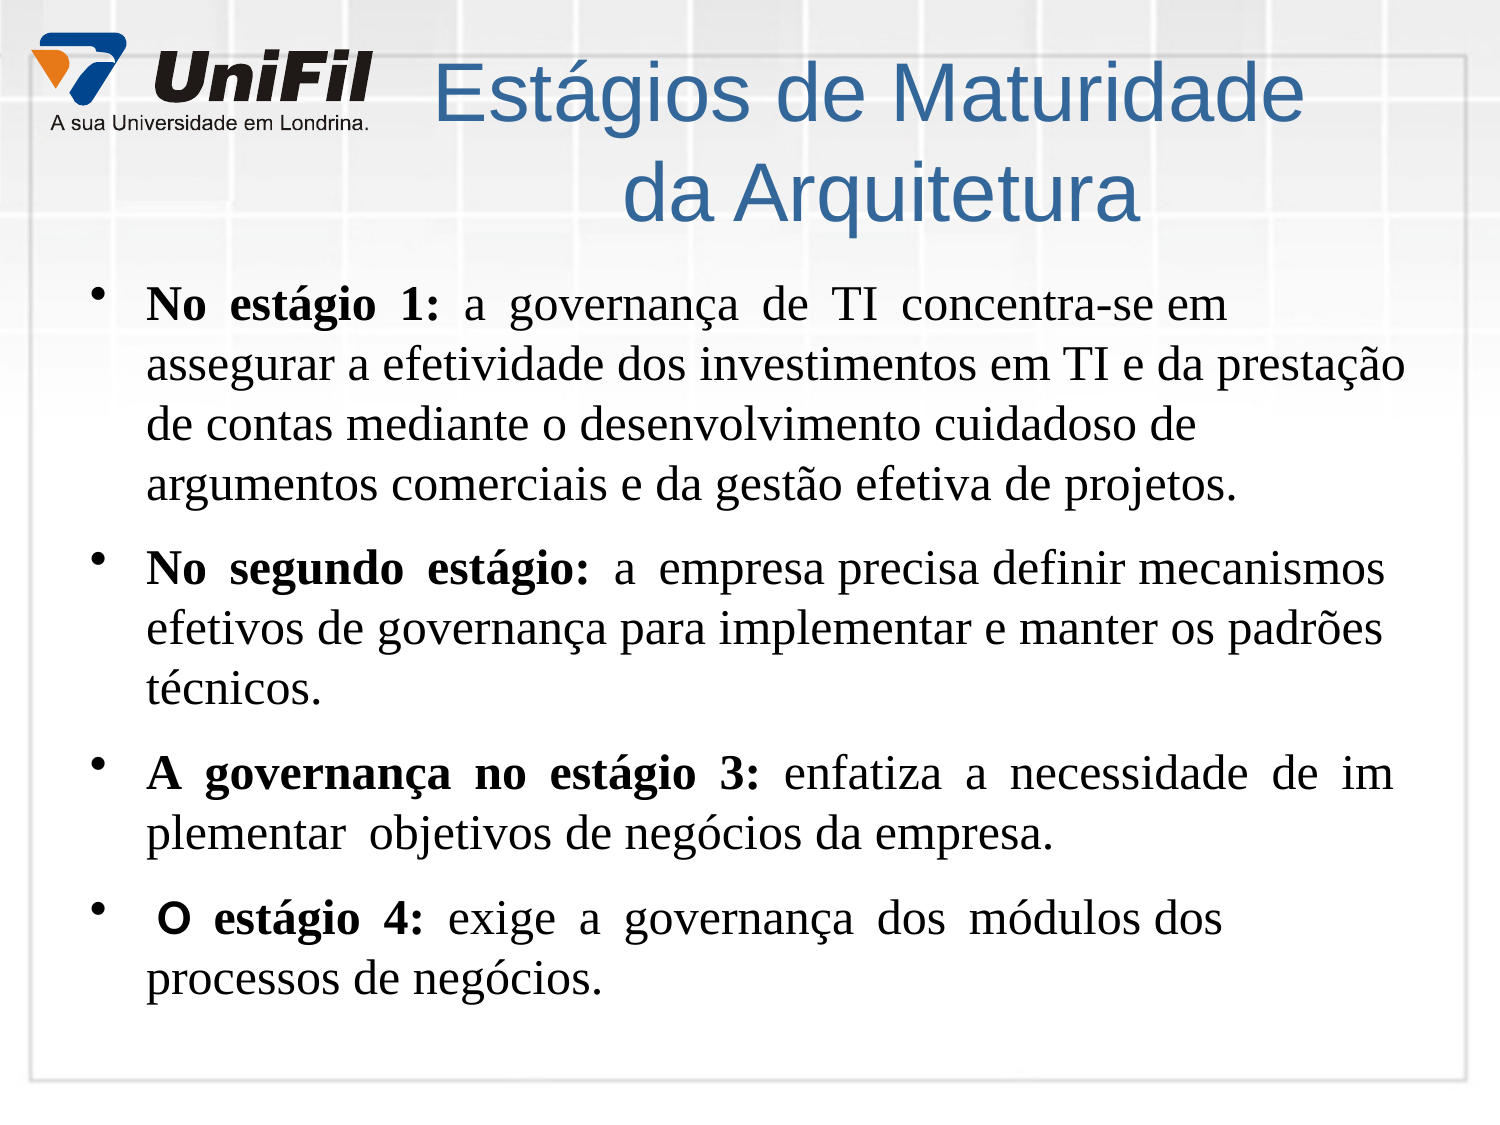

# Estágios de Maturidade da Arquitetura
No  estágio  1:  a  governança  de  TI  concentra-se em assegurar a efetividade dos investimentos em TI e da prestação de contas mediante o desenvolvimento cuidadoso de argumentos comerciais e da gestão efetiva de projetos.
No  segundo  estágio:  a  empresa precisa definir mecanismos efetivos de governança para implementar e manter os padrões técnicos.
A  governança  no  estágio  3:  enfatiza  a  necessidade  de  implementar  objetivos de negócios da empresa.
 O  estágio  4:  exige  a  governança  dos  módulos dos processos de negócios.